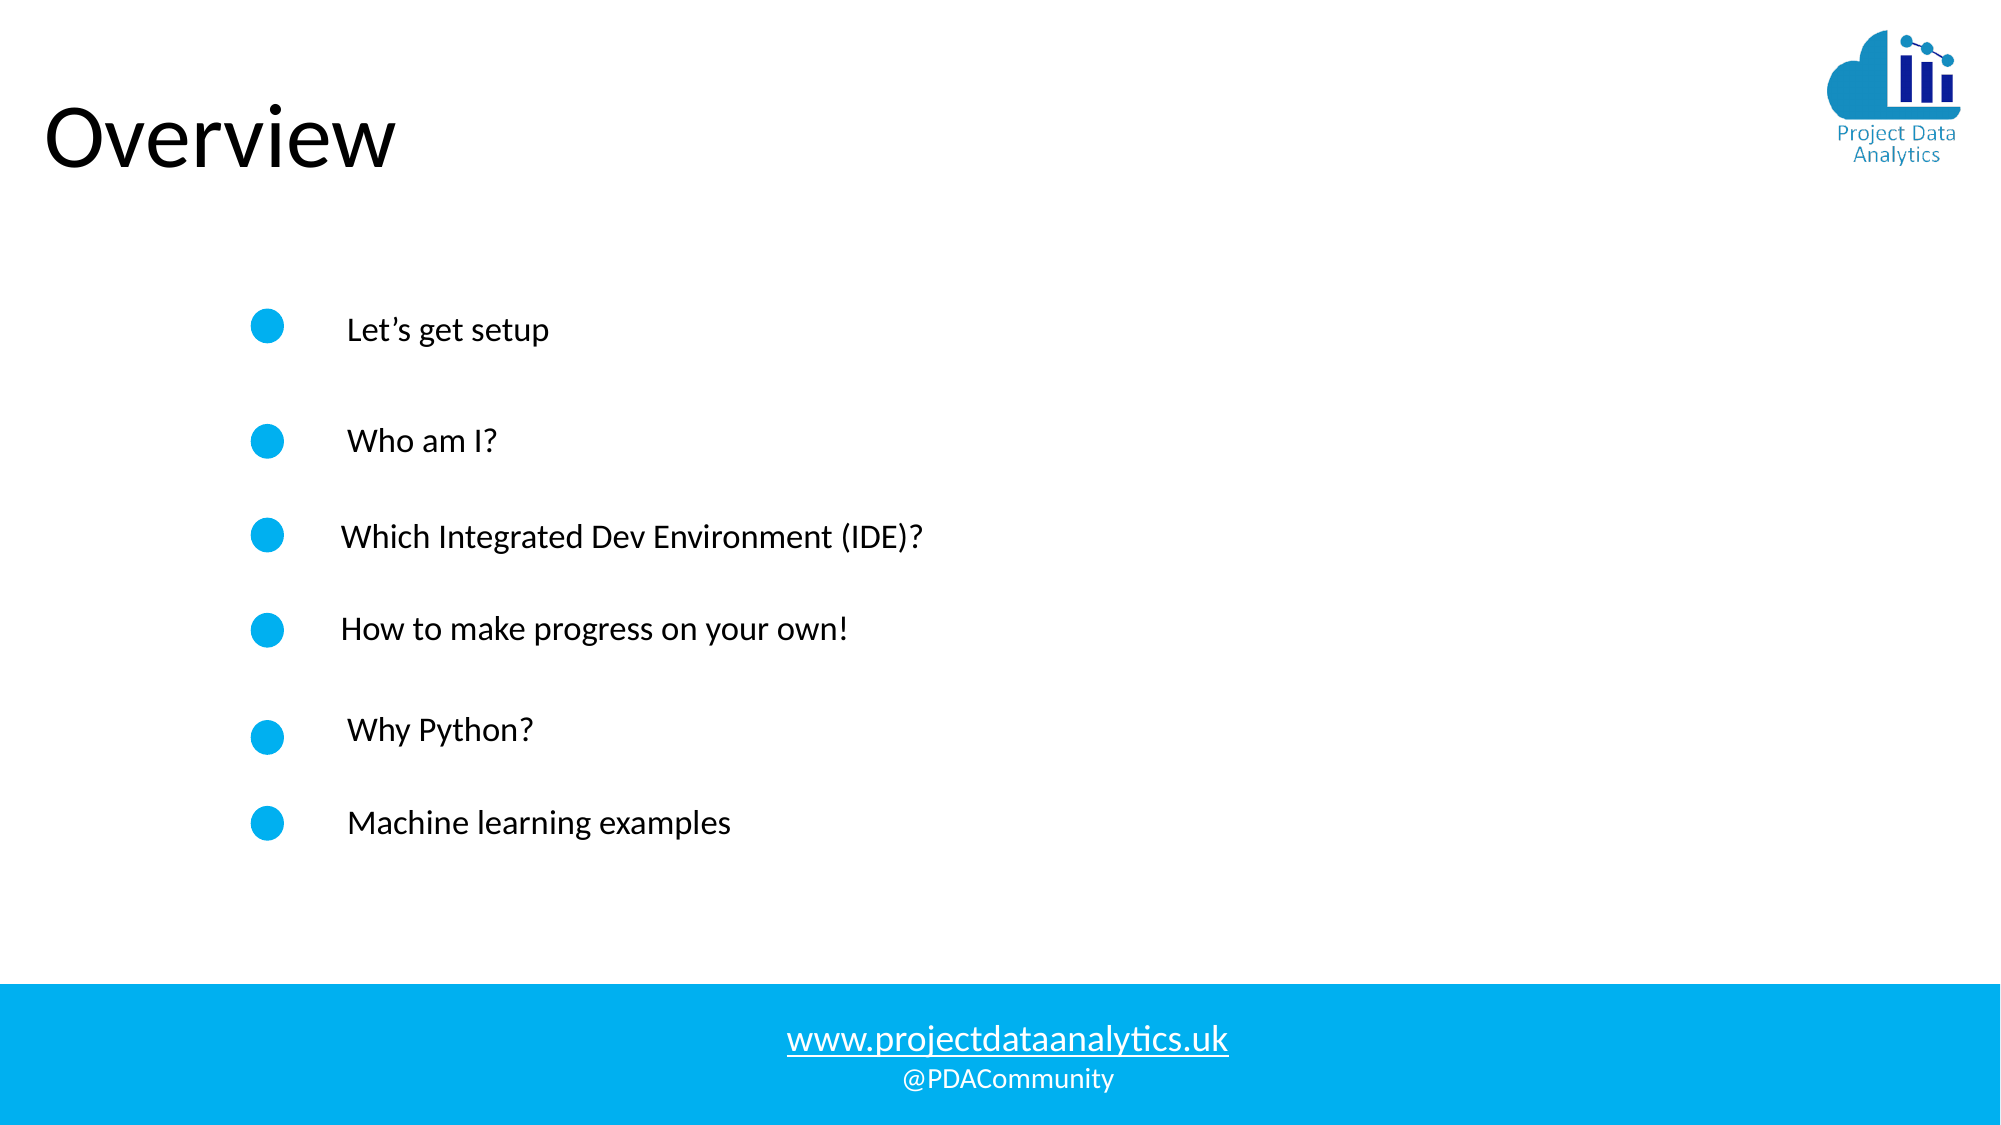

# Overview
Let’s get setup

Who am I?

Which Integrated Dev Environment (IDE)?

How to make progress on your own!

Why Python?

Machine learning examples